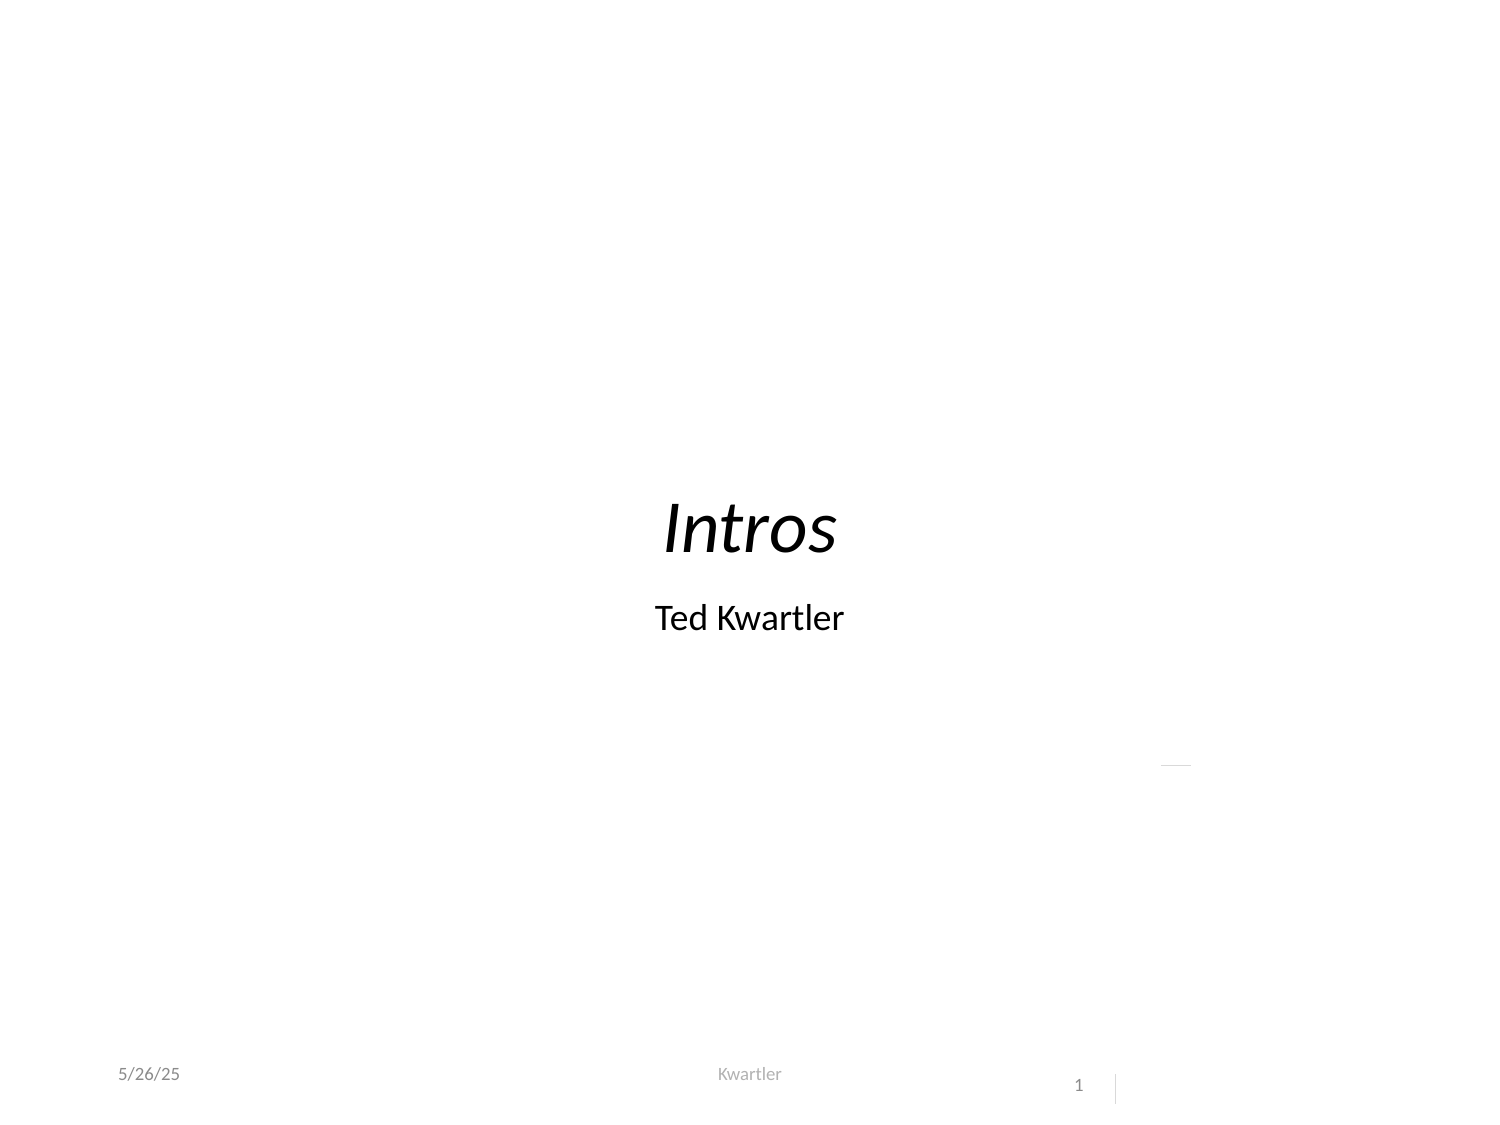

# Intros
Ted Kwartler
5/26/25
Kwartler
1